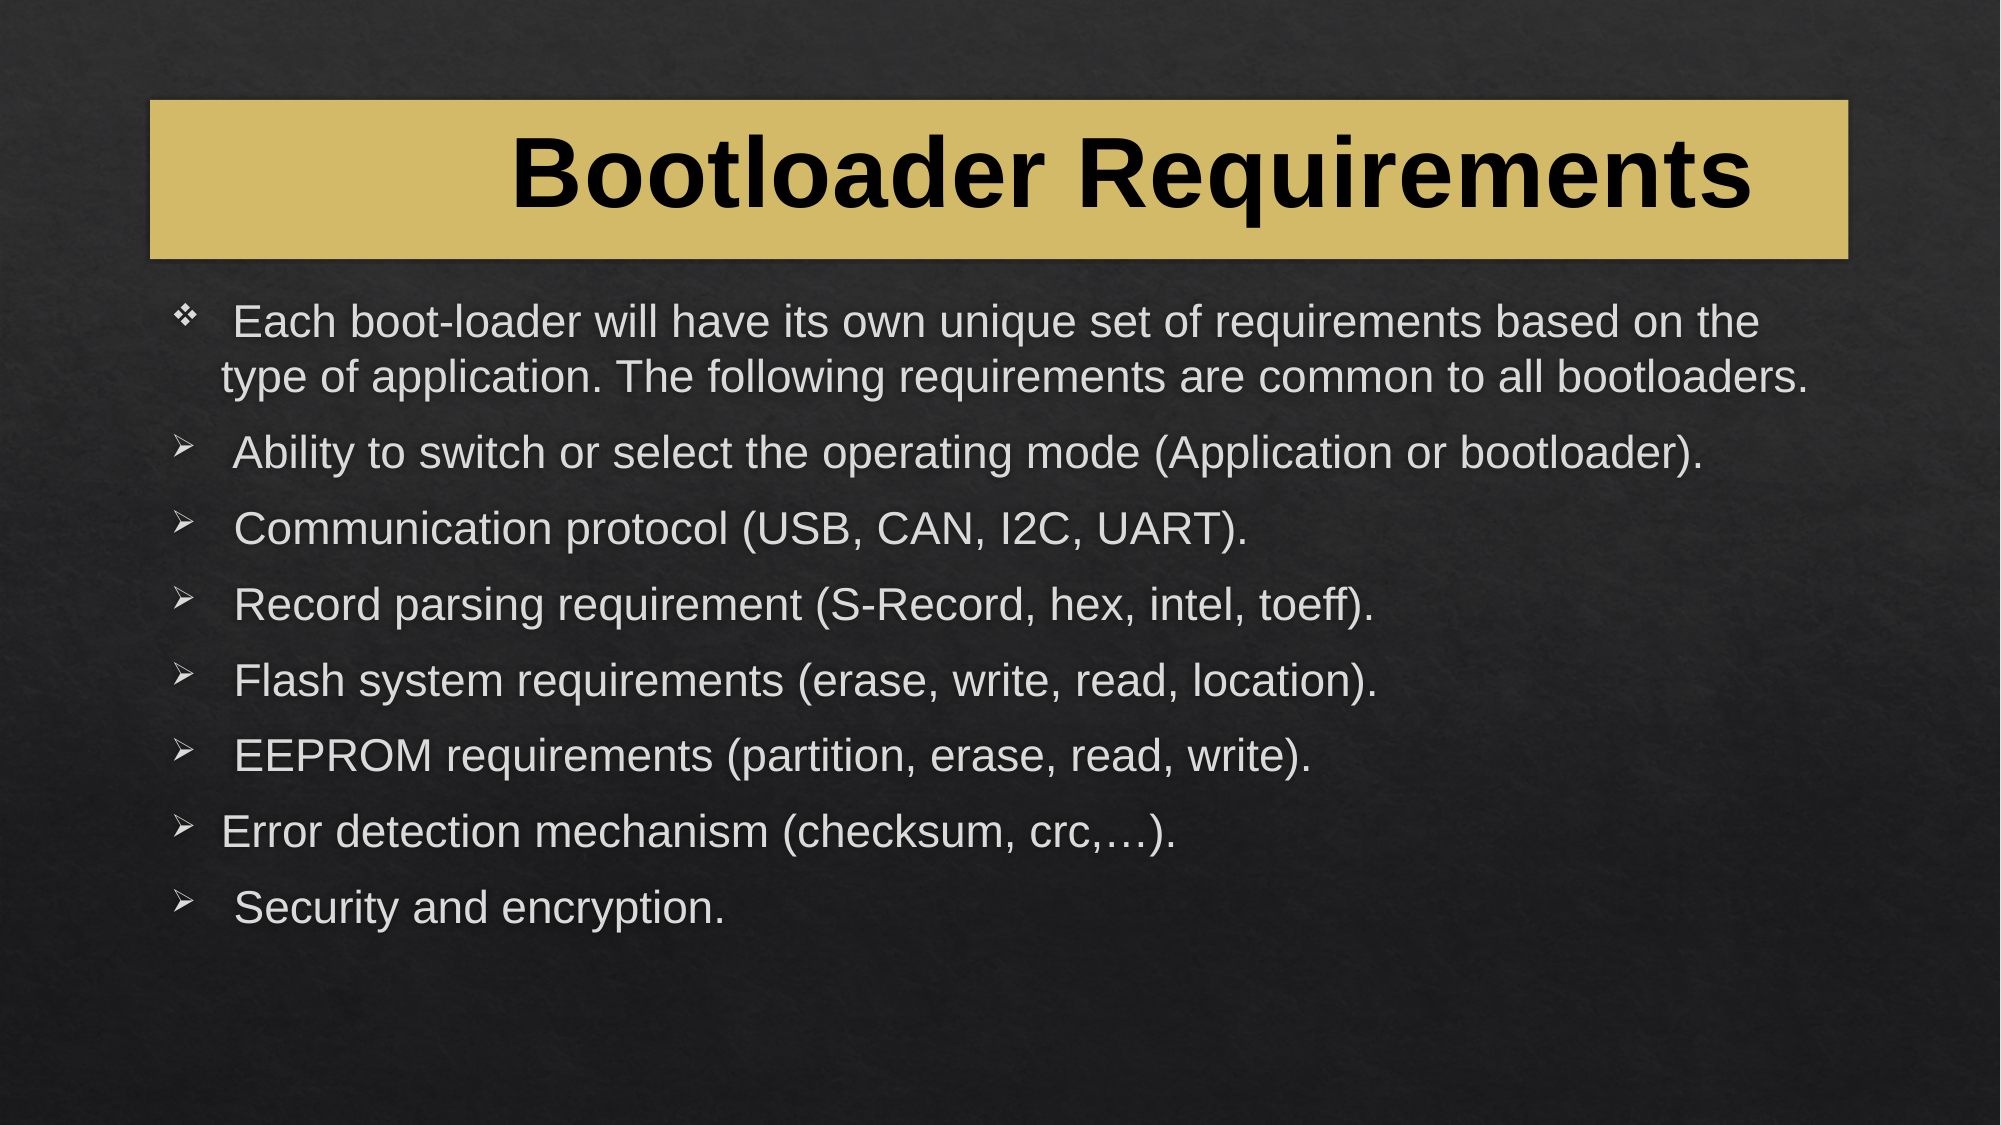

# Bootloader Requirements
 Each boot-loader will have its own unique set of requirements based on the type of application. The following requirements are common to all bootloaders.
 Ability to switch or select the operating mode (Application or bootloader).
 Communication protocol (USB, CAN, I2C, UART).
 Record parsing requirement (S-Record, hex, intel, toeff).
 Flash system requirements (erase, write, read, location).
 EEPROM requirements (partition, erase, read, write).
Error detection mechanism (checksum, crc,…).
 Security and encryption.